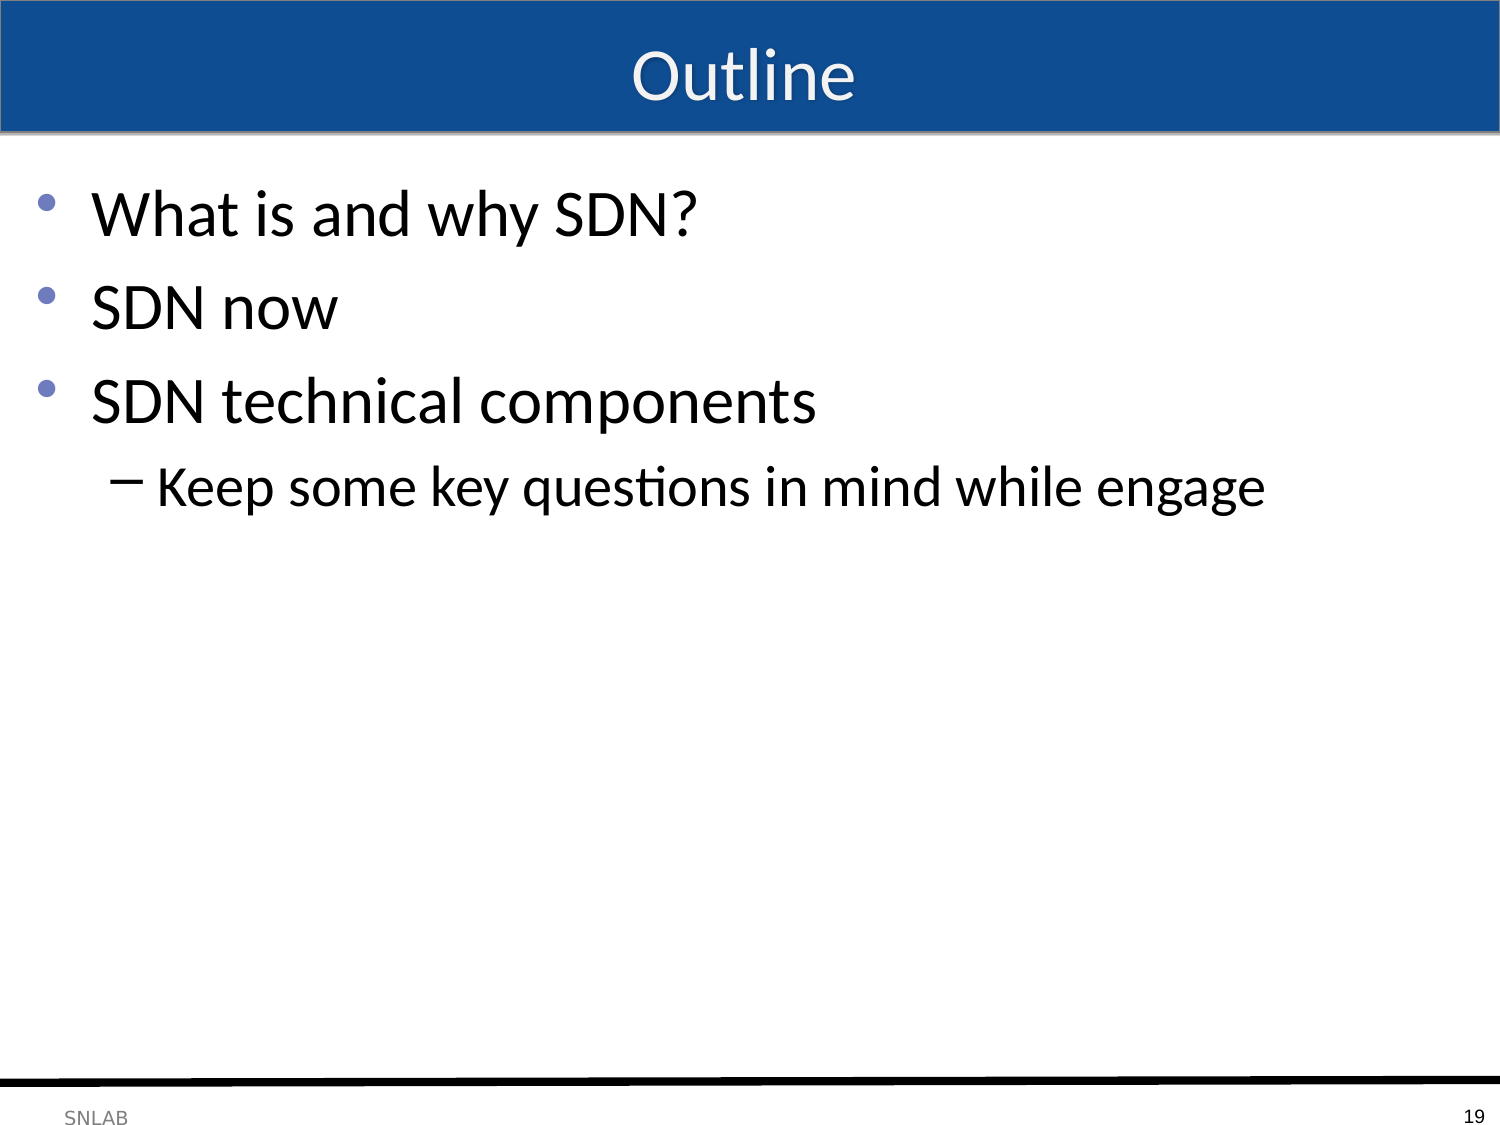

# Outline
What is and why SDN?
SDN now
SDN technical components
Keep some key questions in mind while engage

19